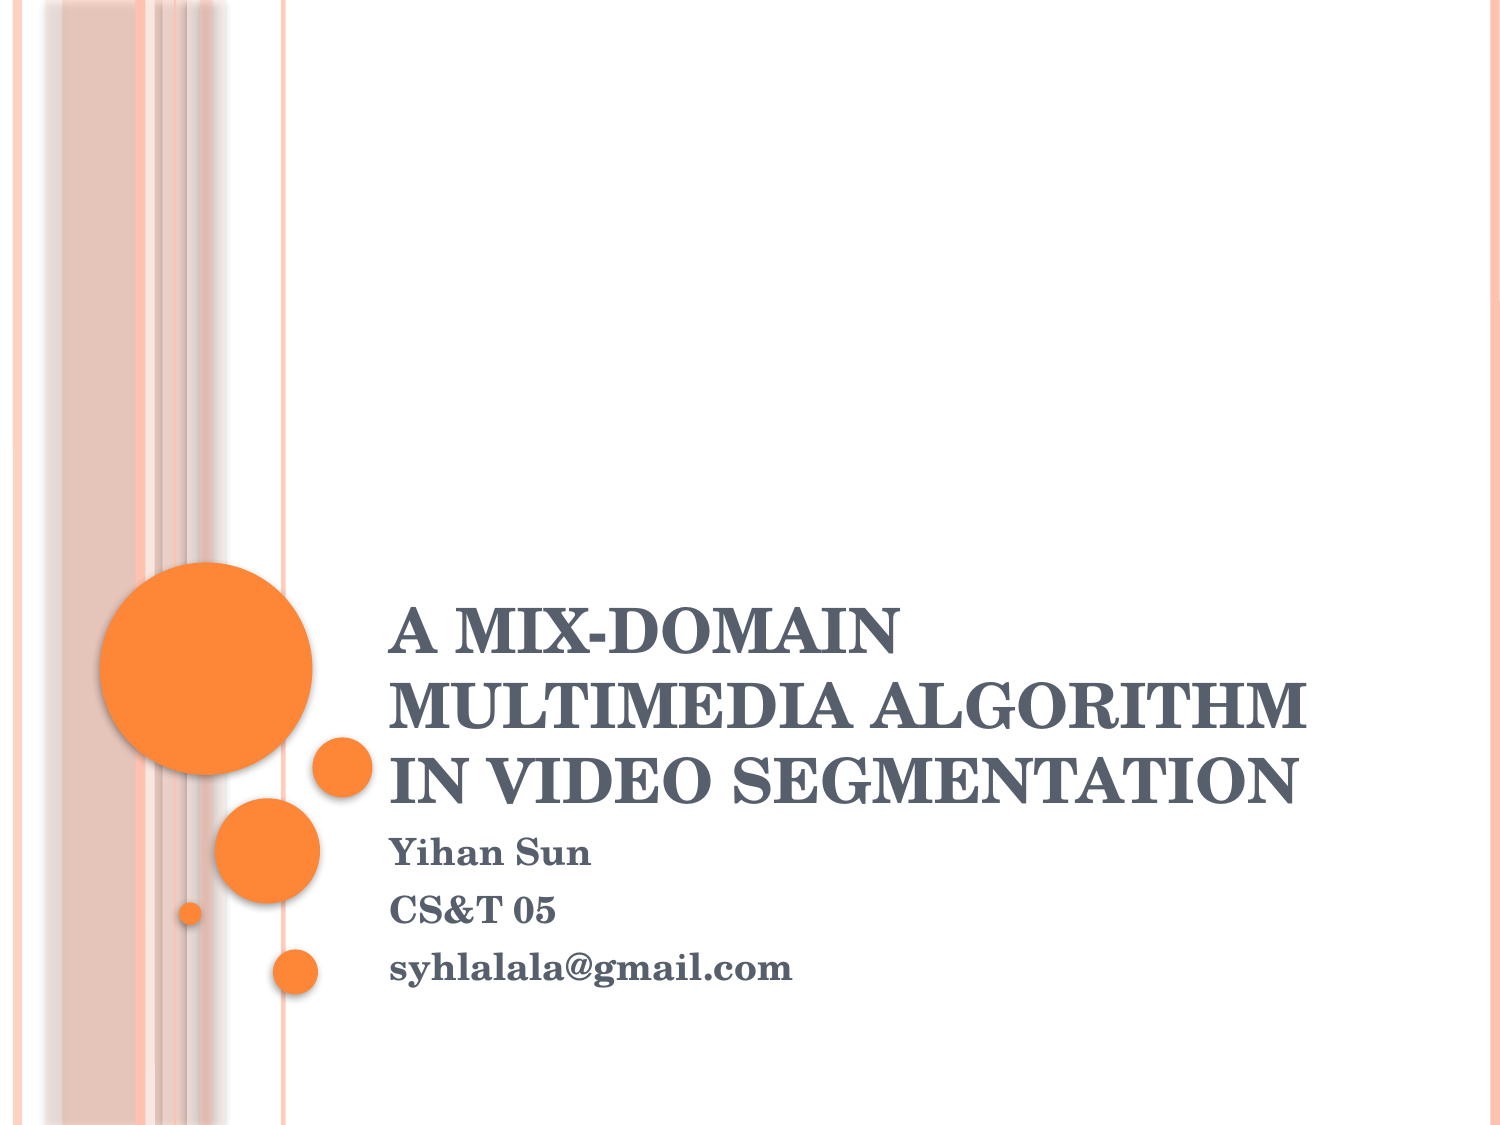

# A Mix-domain Multimedia Algorithm in Video Segmentation
Yihan Sun
CS&T 05
syhlalala@gmail.com